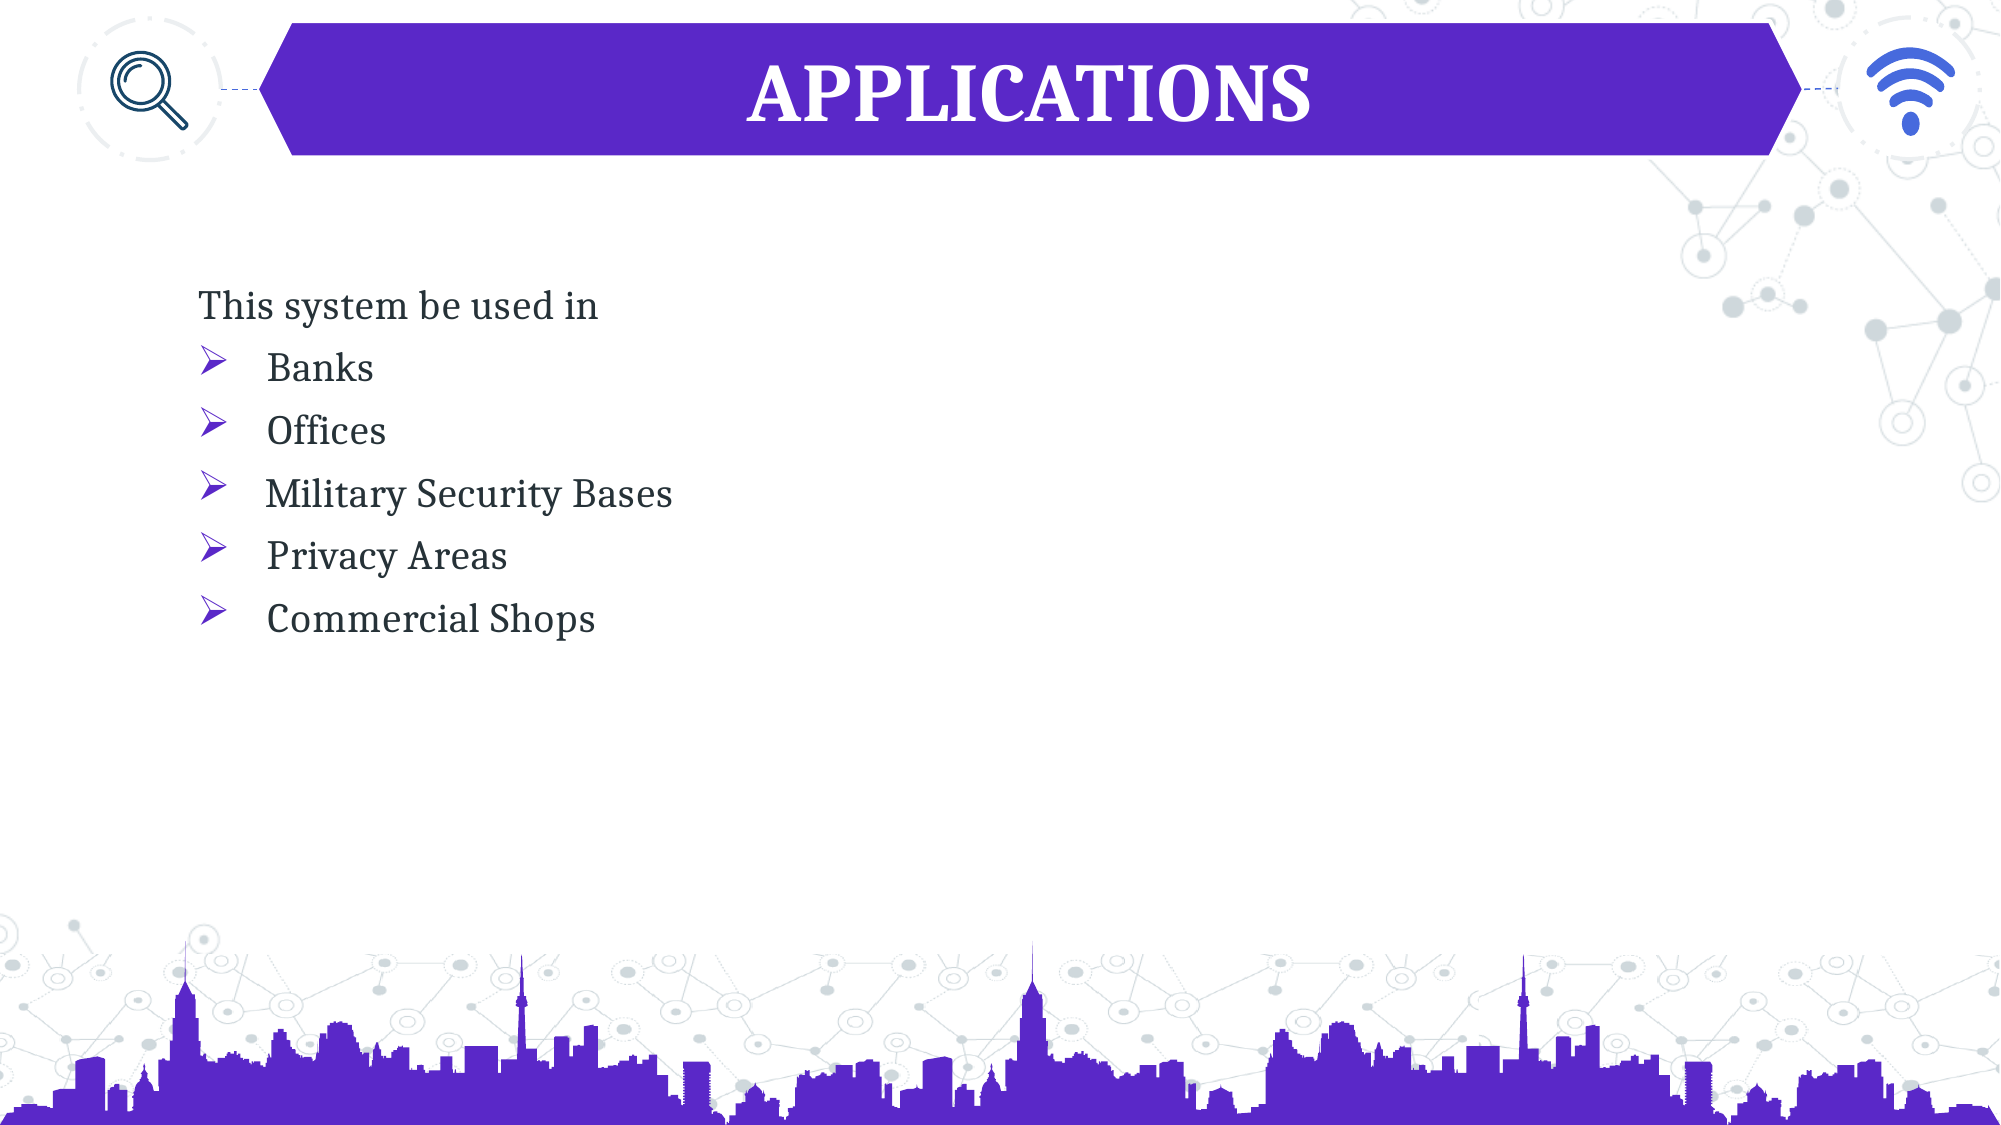

APPLICATIONS
This system be used in
Banks
Offices
Military Security Bases
Privacy Areas
Commercial Shops